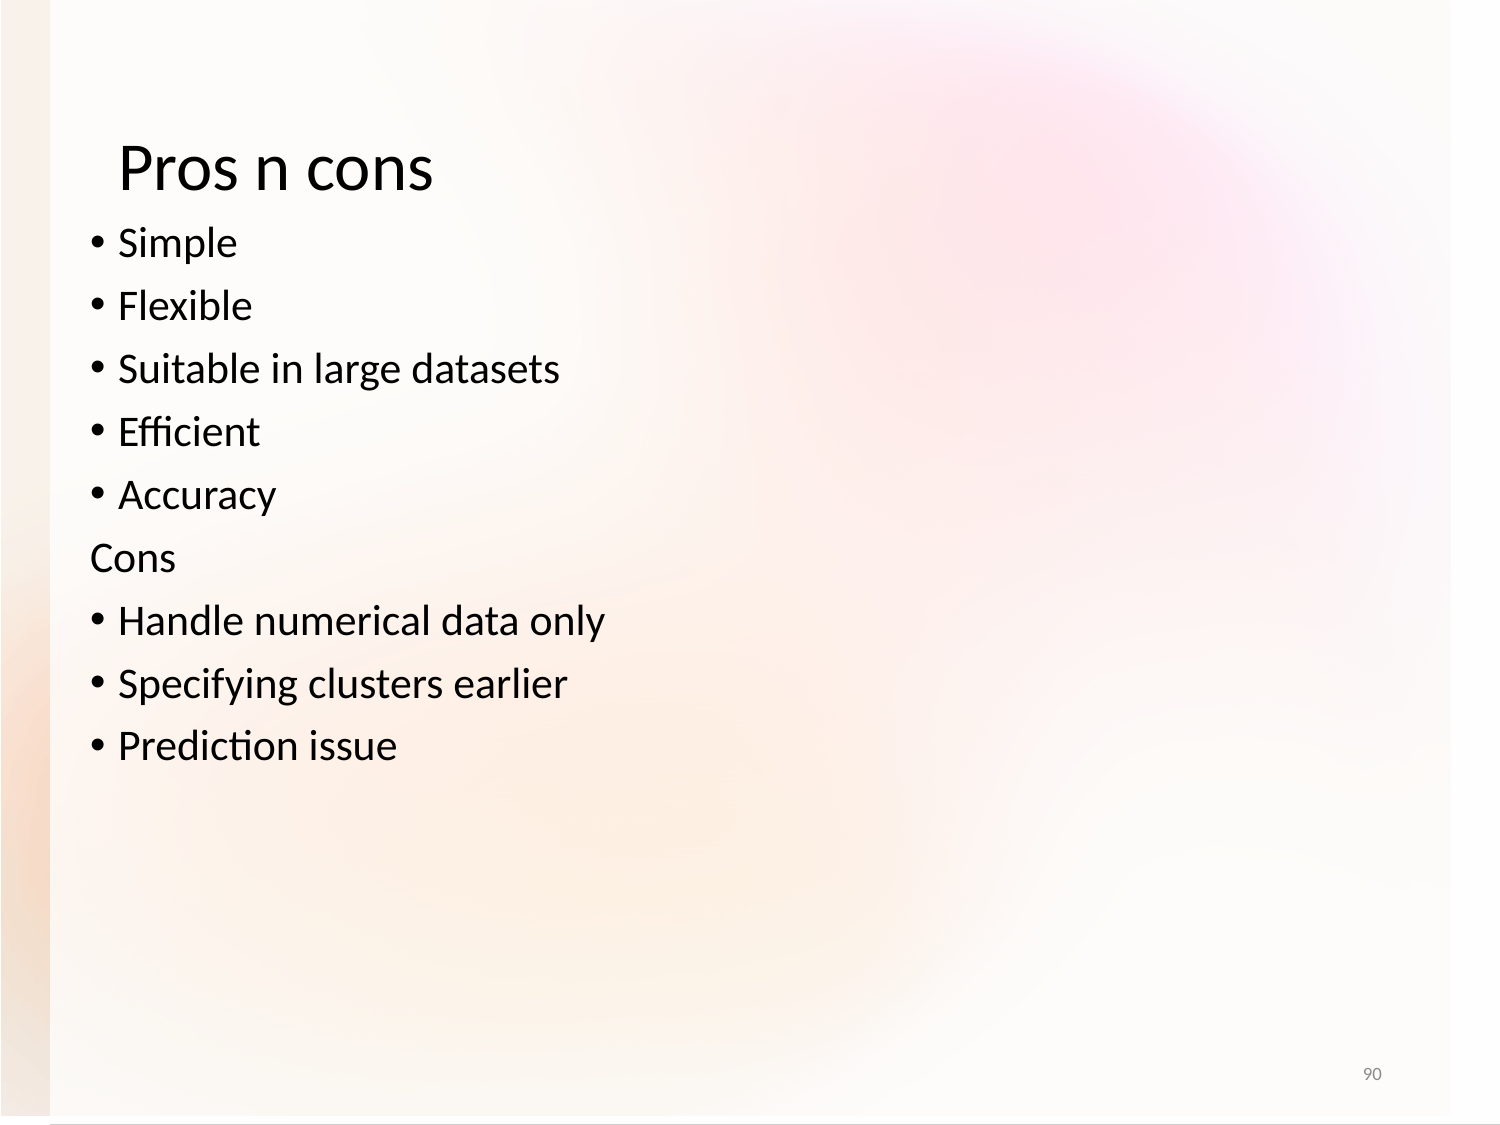

# Pros n cons
Simple
Flexible
Suitable in large datasets
Efficient
Accuracy
Cons
Handle numerical data only
Specifying clusters earlier
Prediction issue
90